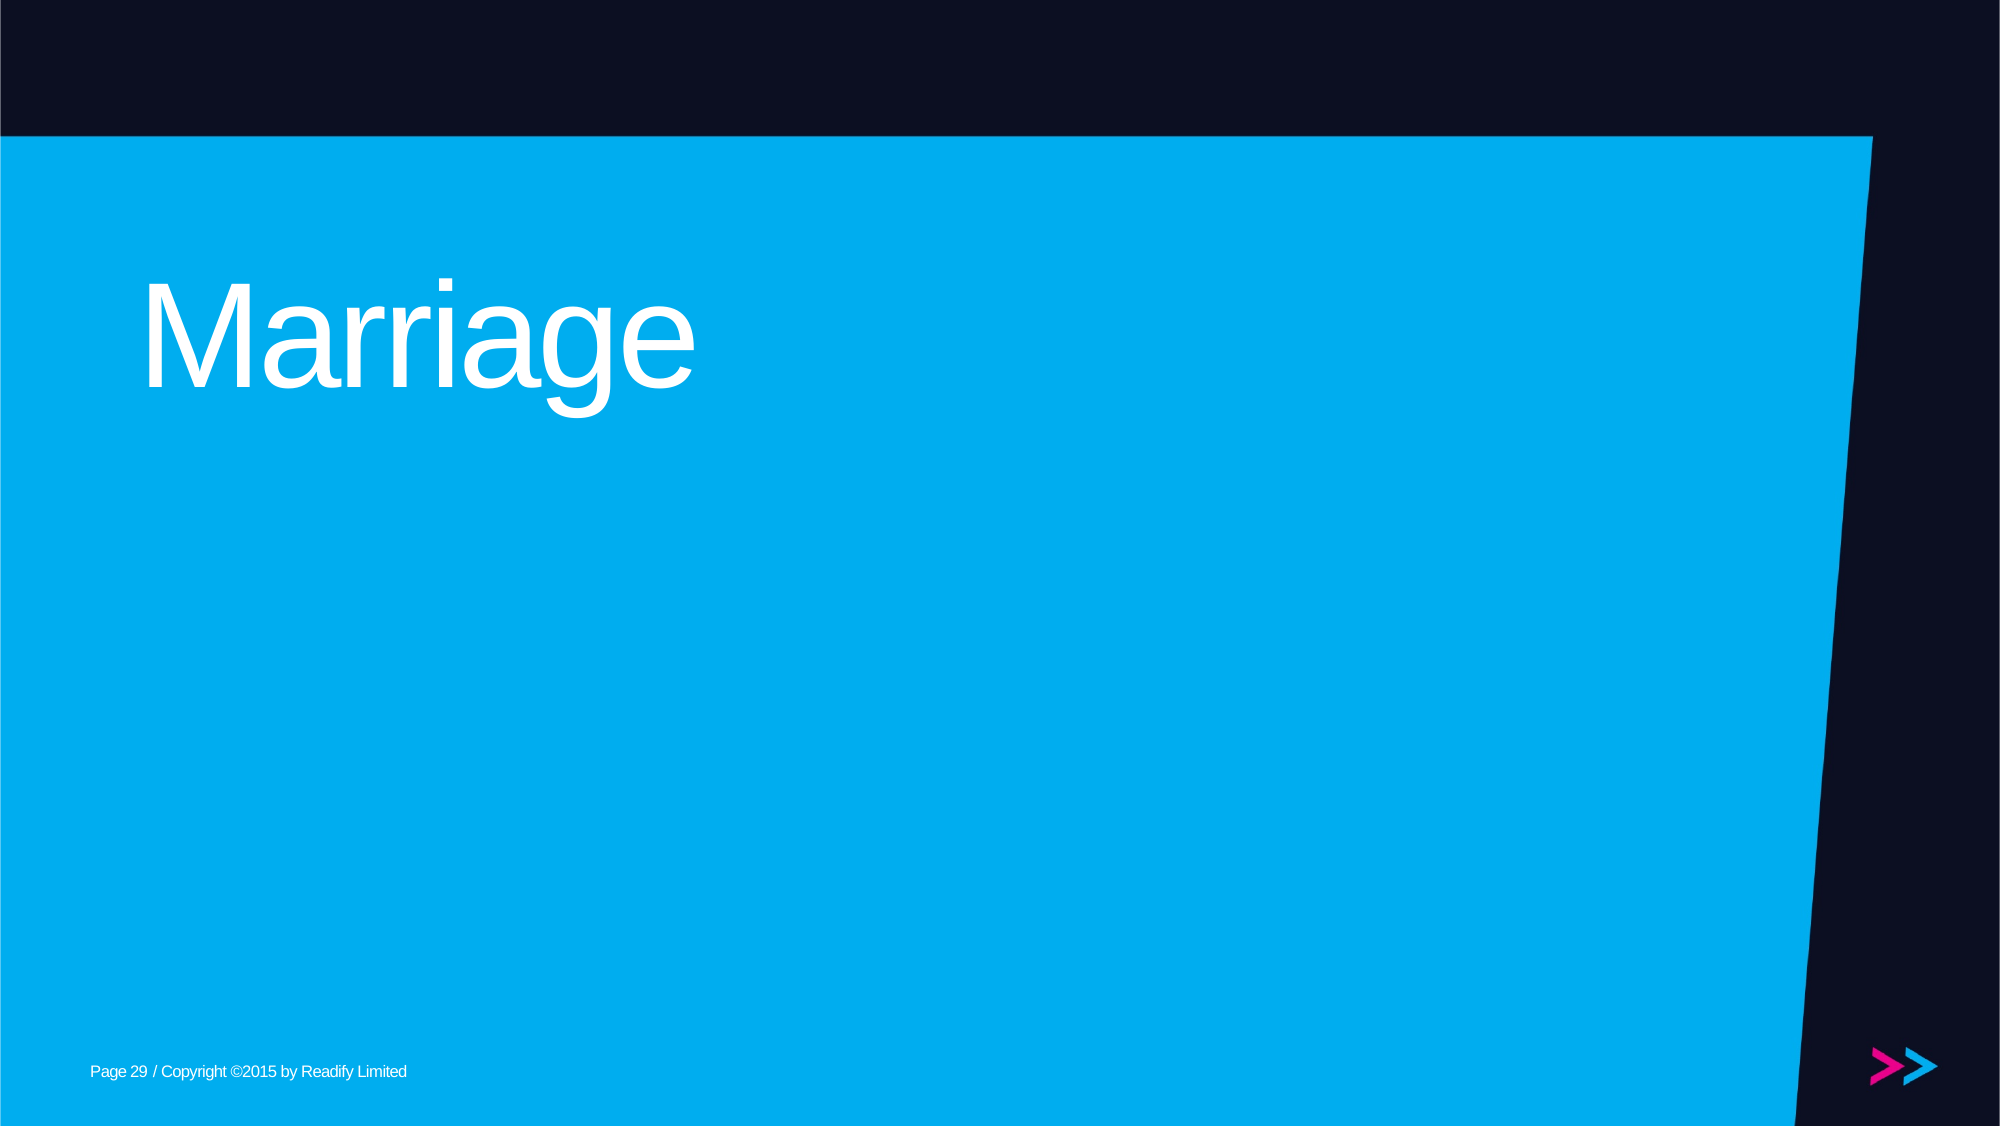

# Marriage

29
/ Copyright ©2015 by Readify Limited